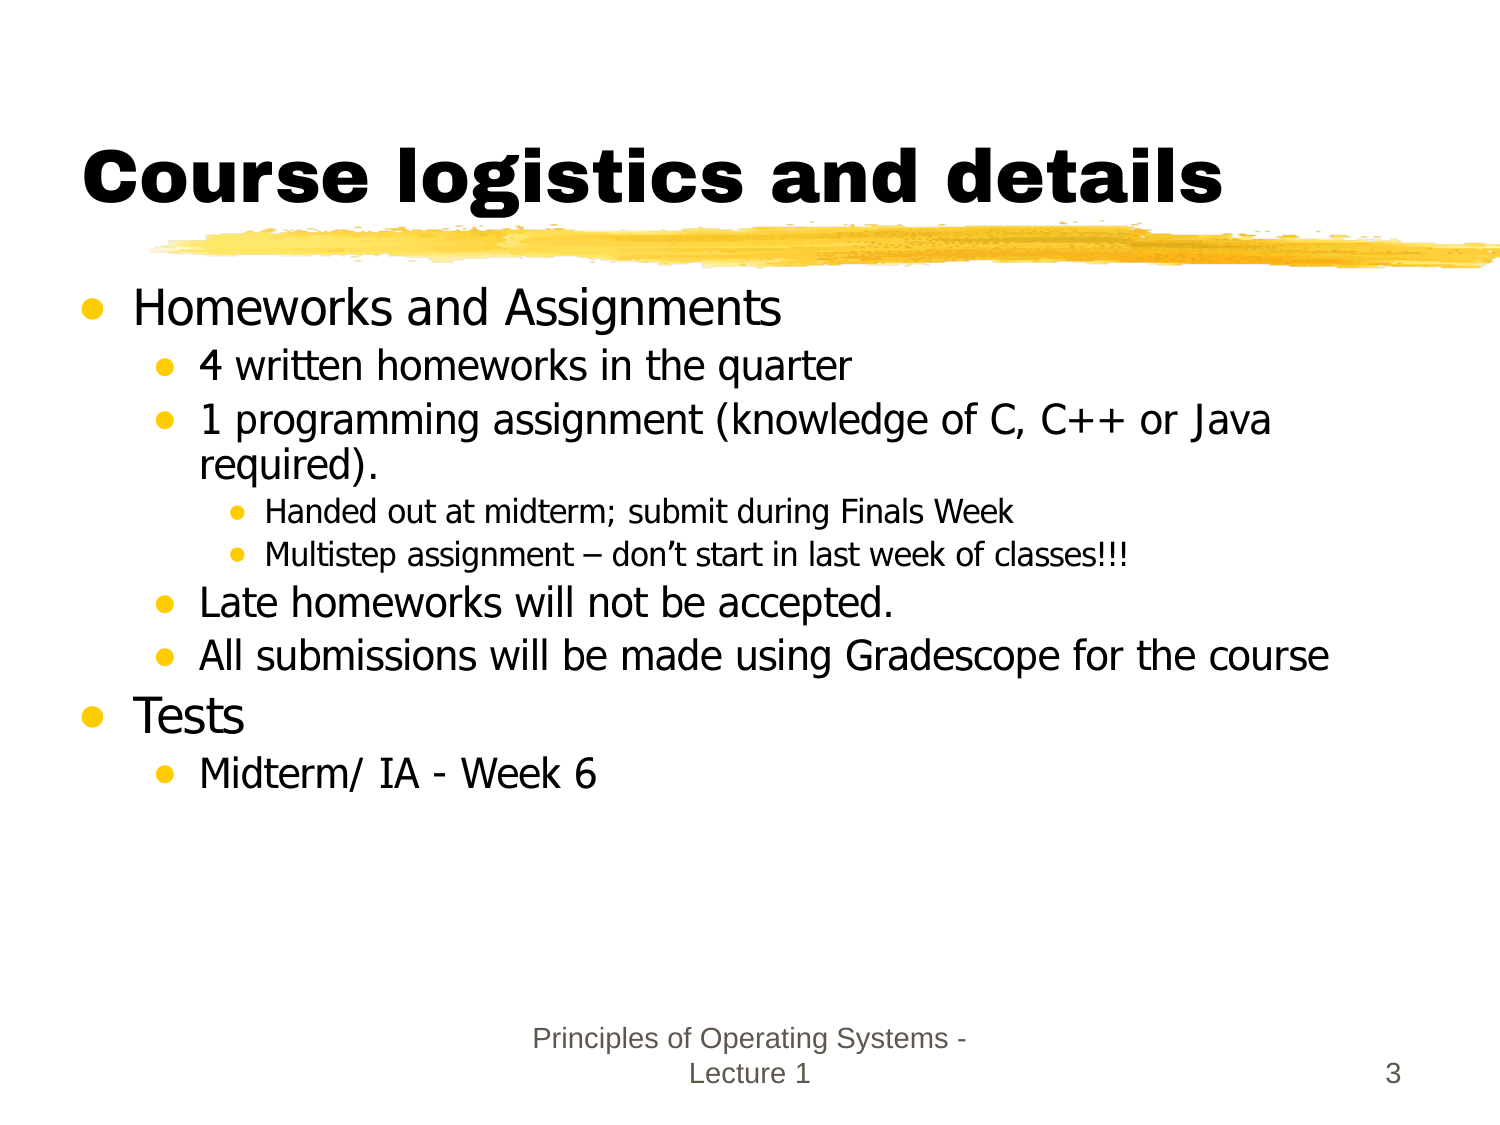

# Course logistics and details
Homeworks and Assignments
4 written homeworks in the quarter
1 programming assignment (knowledge of C, C++ or Java required).
Handed out at midterm; submit during Finals Week
Multistep assignment – don’t start in last week of classes!!!
Late homeworks will not be accepted.
All submissions will be made using Gradescope for the course
Tests
Midterm/ IA - Week 6
Principles of Operating Systems - Lecture 1
3